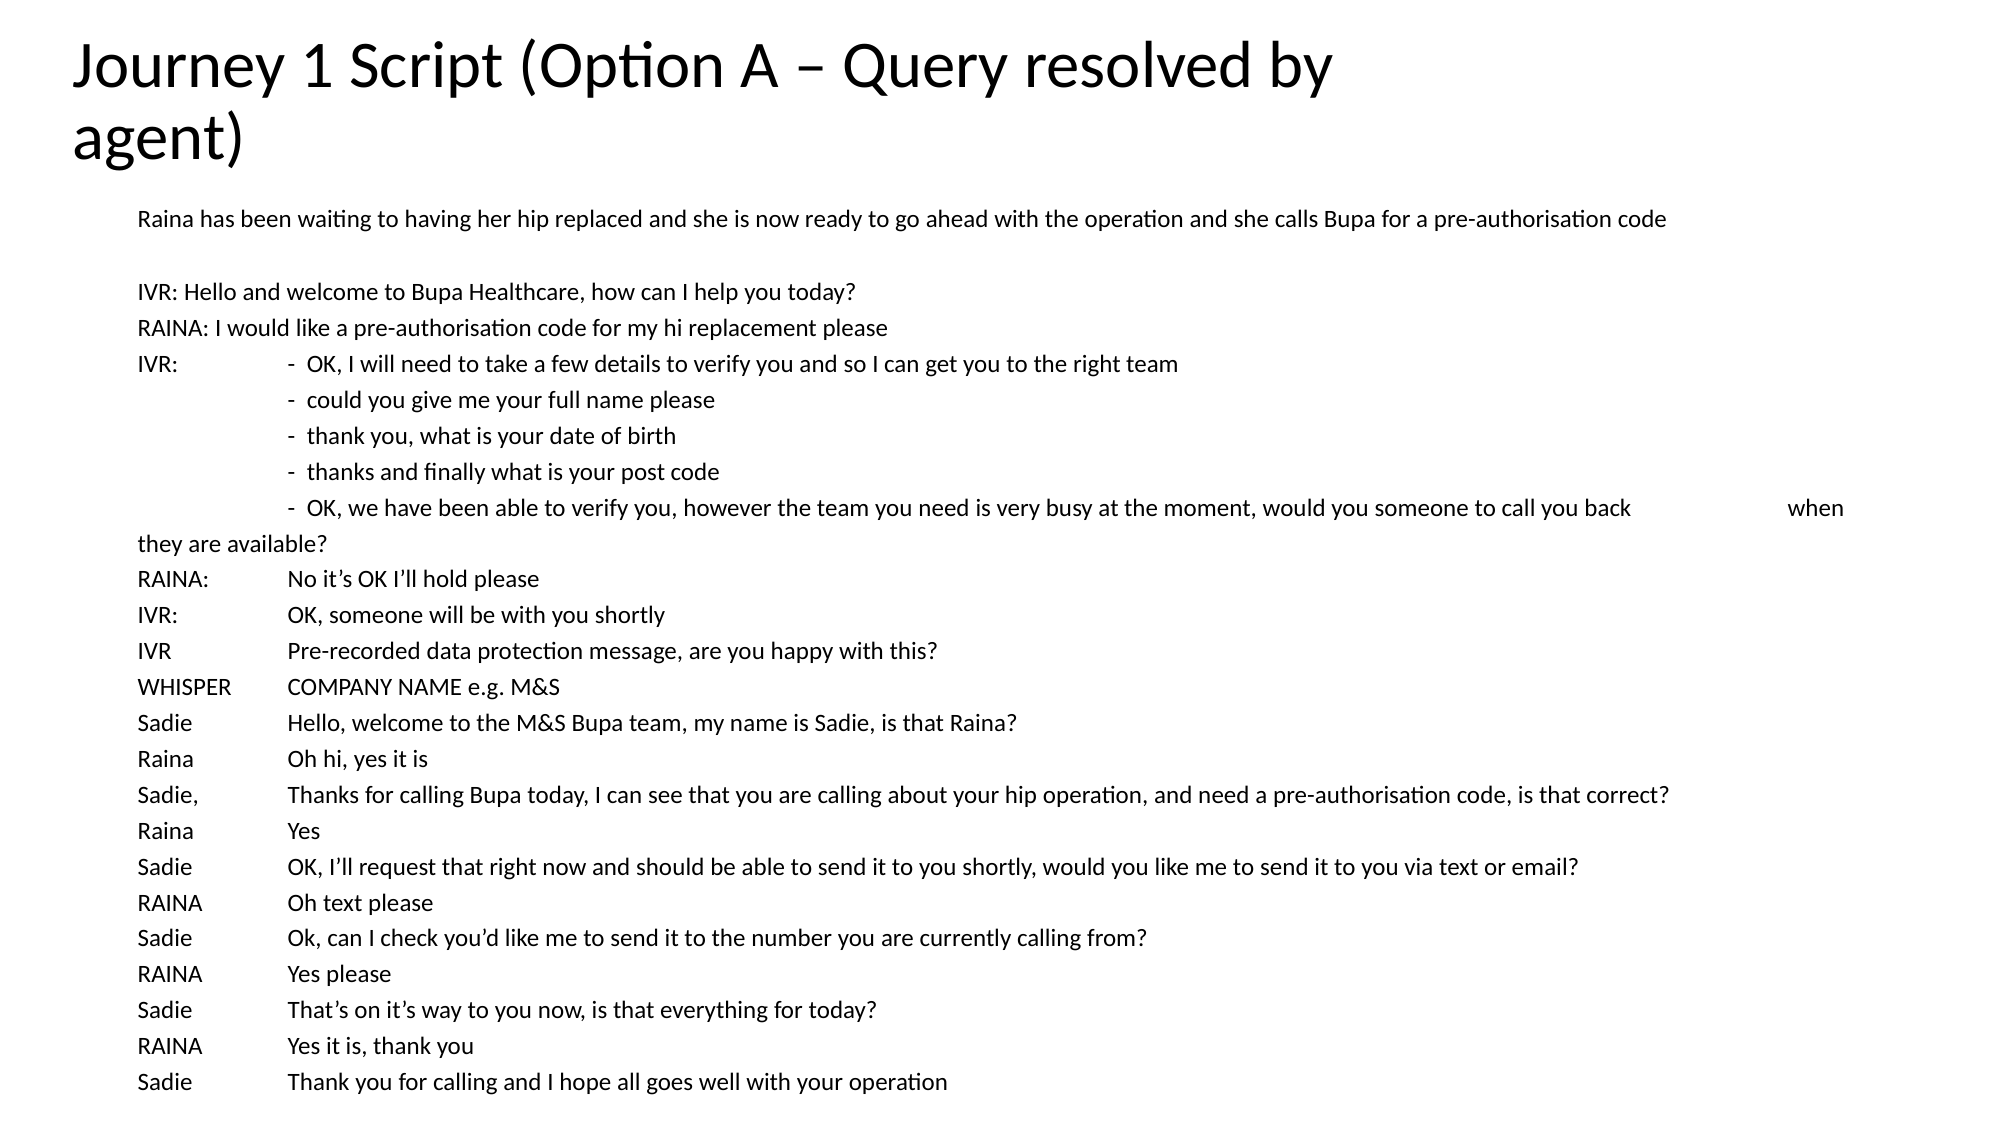

# Journey 1 Script (Option A – Query resolved by agent)
Raina has been waiting to having her hip replaced and she is now ready to go ahead with the operation and she calls Bupa for a pre-authorisation code
IVR: Hello and welcome to Bupa Healthcare, how can I help you today?
RAINA: I would like a pre-authorisation code for my hi replacement please
IVR: 	-  OK, I will need to take a few details to verify you and so I can get you to the right team
	-  could you give me your full name please
	-  thank you, what is your date of birth
	-  thanks and finally what is your post code
	-  OK, we have been able to verify you, however the team you need is very busy at the moment, would you someone to call you back 	when they are available?
RAINA:  	No it’s OK I’ll hold please
IVR:	OK, someone will be with you shortly
IVR	Pre-recorded data protection message, are you happy with this?
WHISPER	COMPANY NAME e.g. M&S
Sadie	Hello, welcome to the M&S Bupa team, my name is Sadie, is that Raina?
Raina	Oh hi, yes it is
Sadie, 	Thanks for calling Bupa today, I can see that you are calling about your hip operation, and need a pre-authorisation code, is that correct?
Raina	Yes
Sadie	OK, I’ll request that right now and should be able to send it to you shortly, would you like me to send it to you via text or email?
RAINA	Oh text please
Sadie	Ok, can I check you’d like me to send it to the number you are currently calling from?
RAINA	Yes please
Sadie	That’s on it’s way to you now, is that everything for today?
RAINA	Yes it is, thank you
Sadie 	Thank you for calling and I hope all goes well with your operation